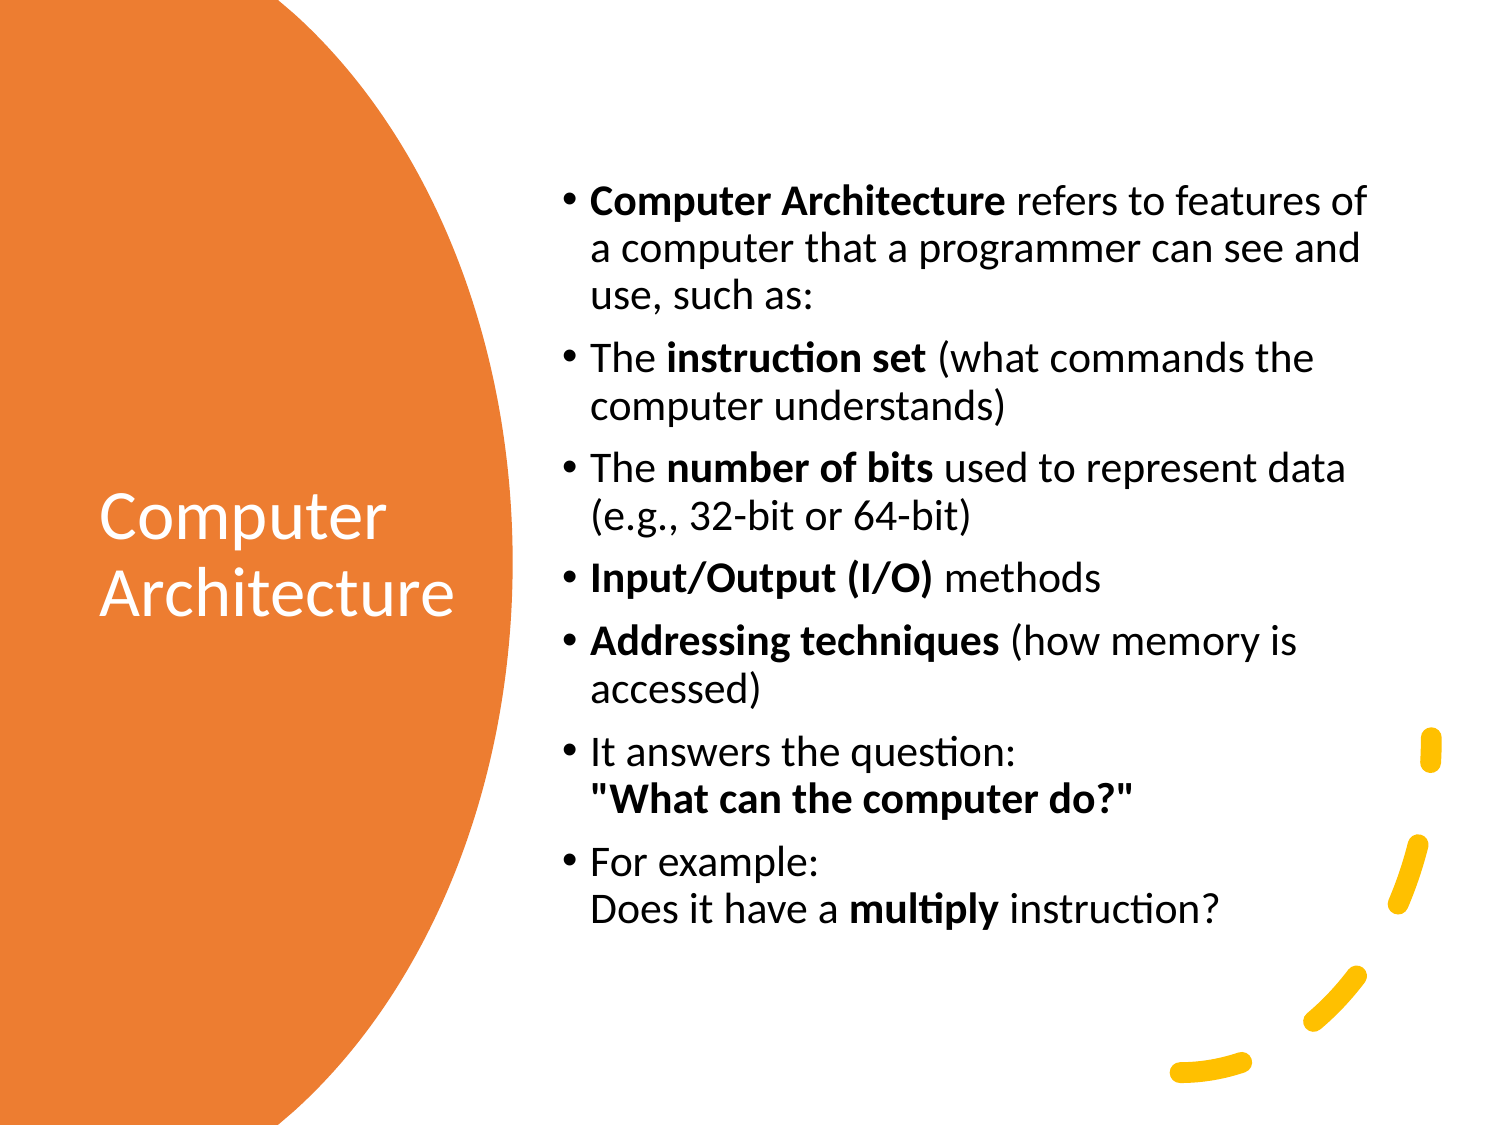

Computer Architecture refers to features of a computer that a programmer can see and use, such as:
The instruction set (what commands the computer understands)
The number of bits used to represent data (e.g., 32-bit or 64-bit)
Input/Output (I/O) methods
Addressing techniques (how memory is accessed)
It answers the question:
"What can the computer do?"
For example:
Does it have a multiply instruction?
Computer Architecture